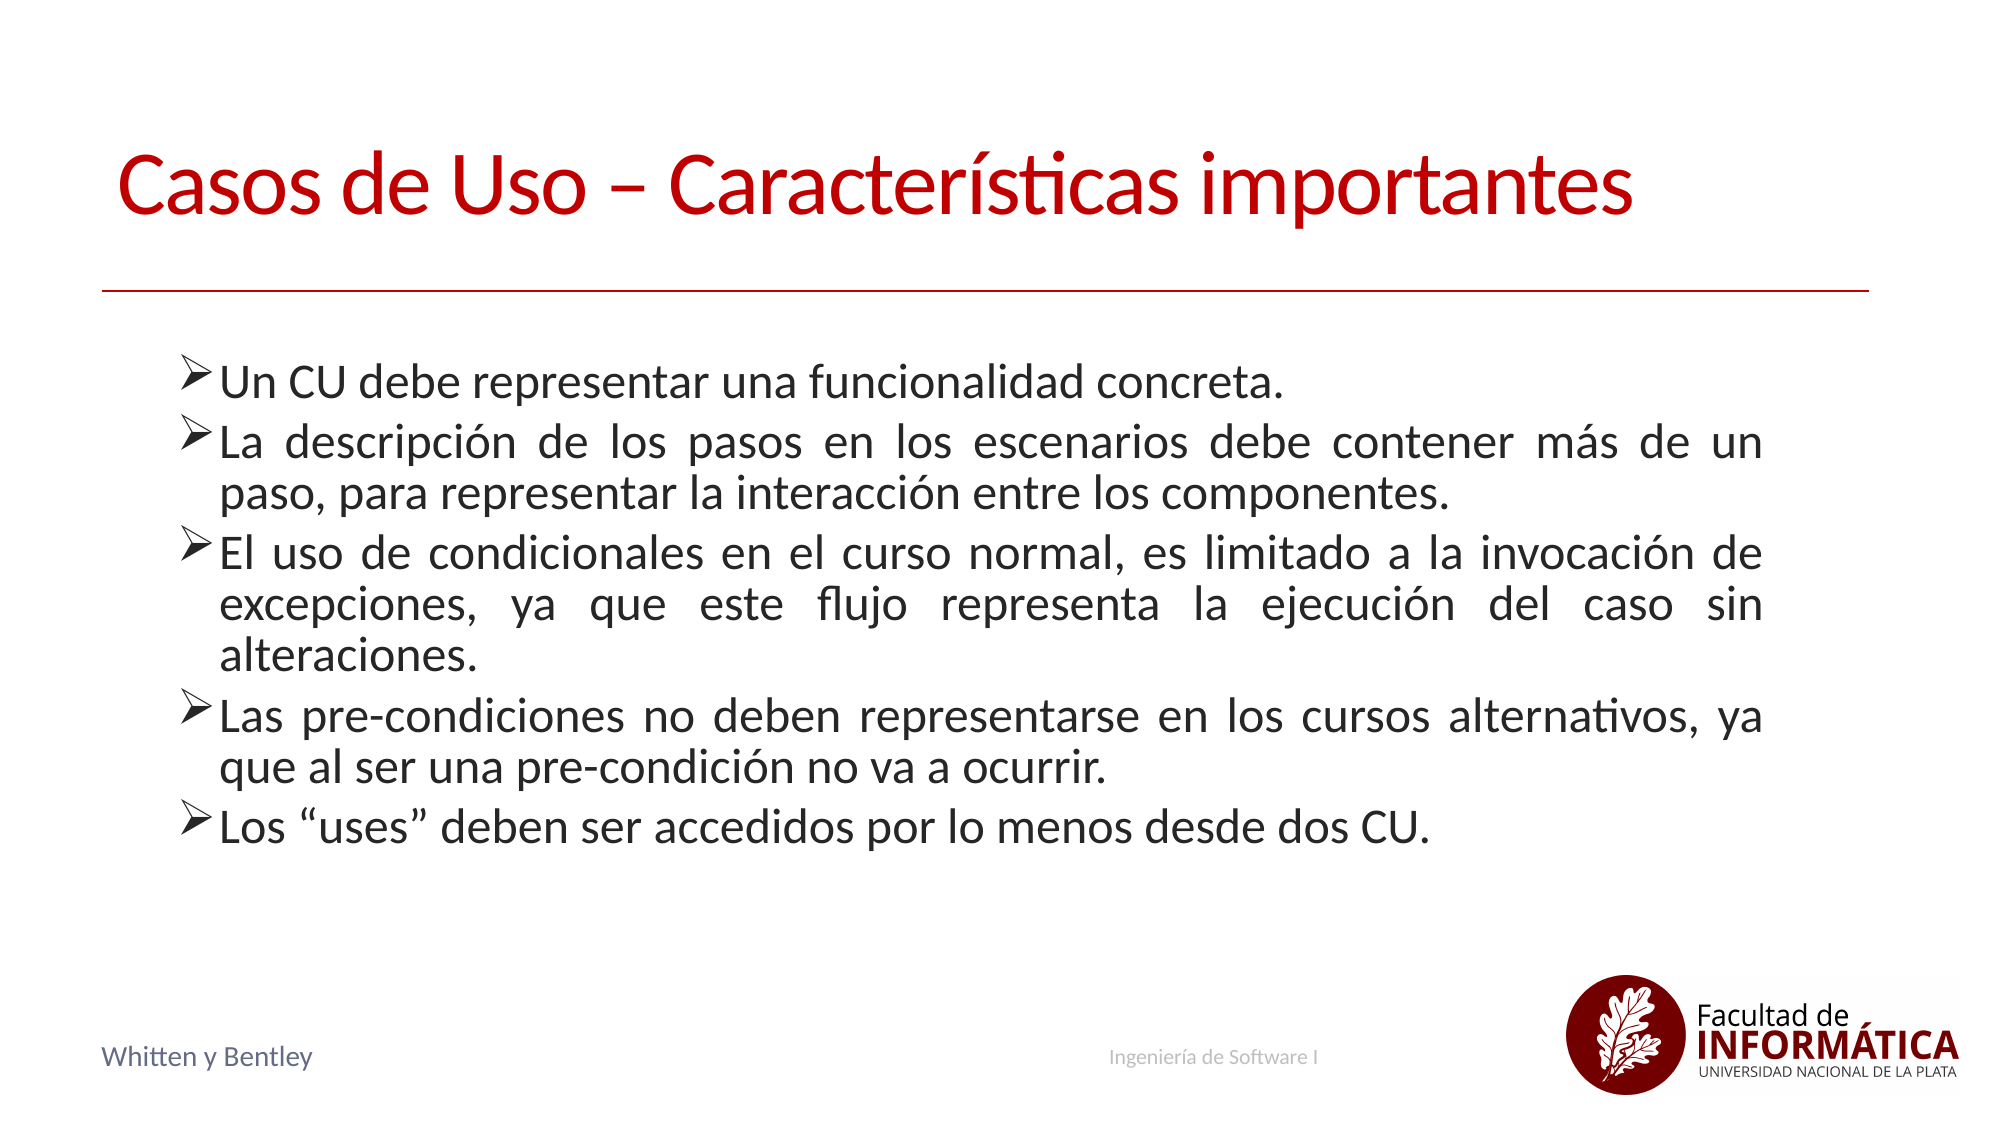

# Casos de Uso – Características importantes
Un CU debe representar una funcionalidad concreta.
La descripción de los pasos en los escenarios debe contener más de un paso, para representar la interacción entre los componentes.
El uso de condicionales en el curso normal, es limitado a la invocación de excepciones, ya que este flujo representa la ejecución del caso sin alteraciones.
Las pre-condiciones no deben representarse en los cursos alternativos, ya que al ser una pre-condición no va a ocurrir.
Los “uses” deben ser accedidos por lo menos desde dos CU.
22
Ingeniería de Software I
Whitten y Bentley